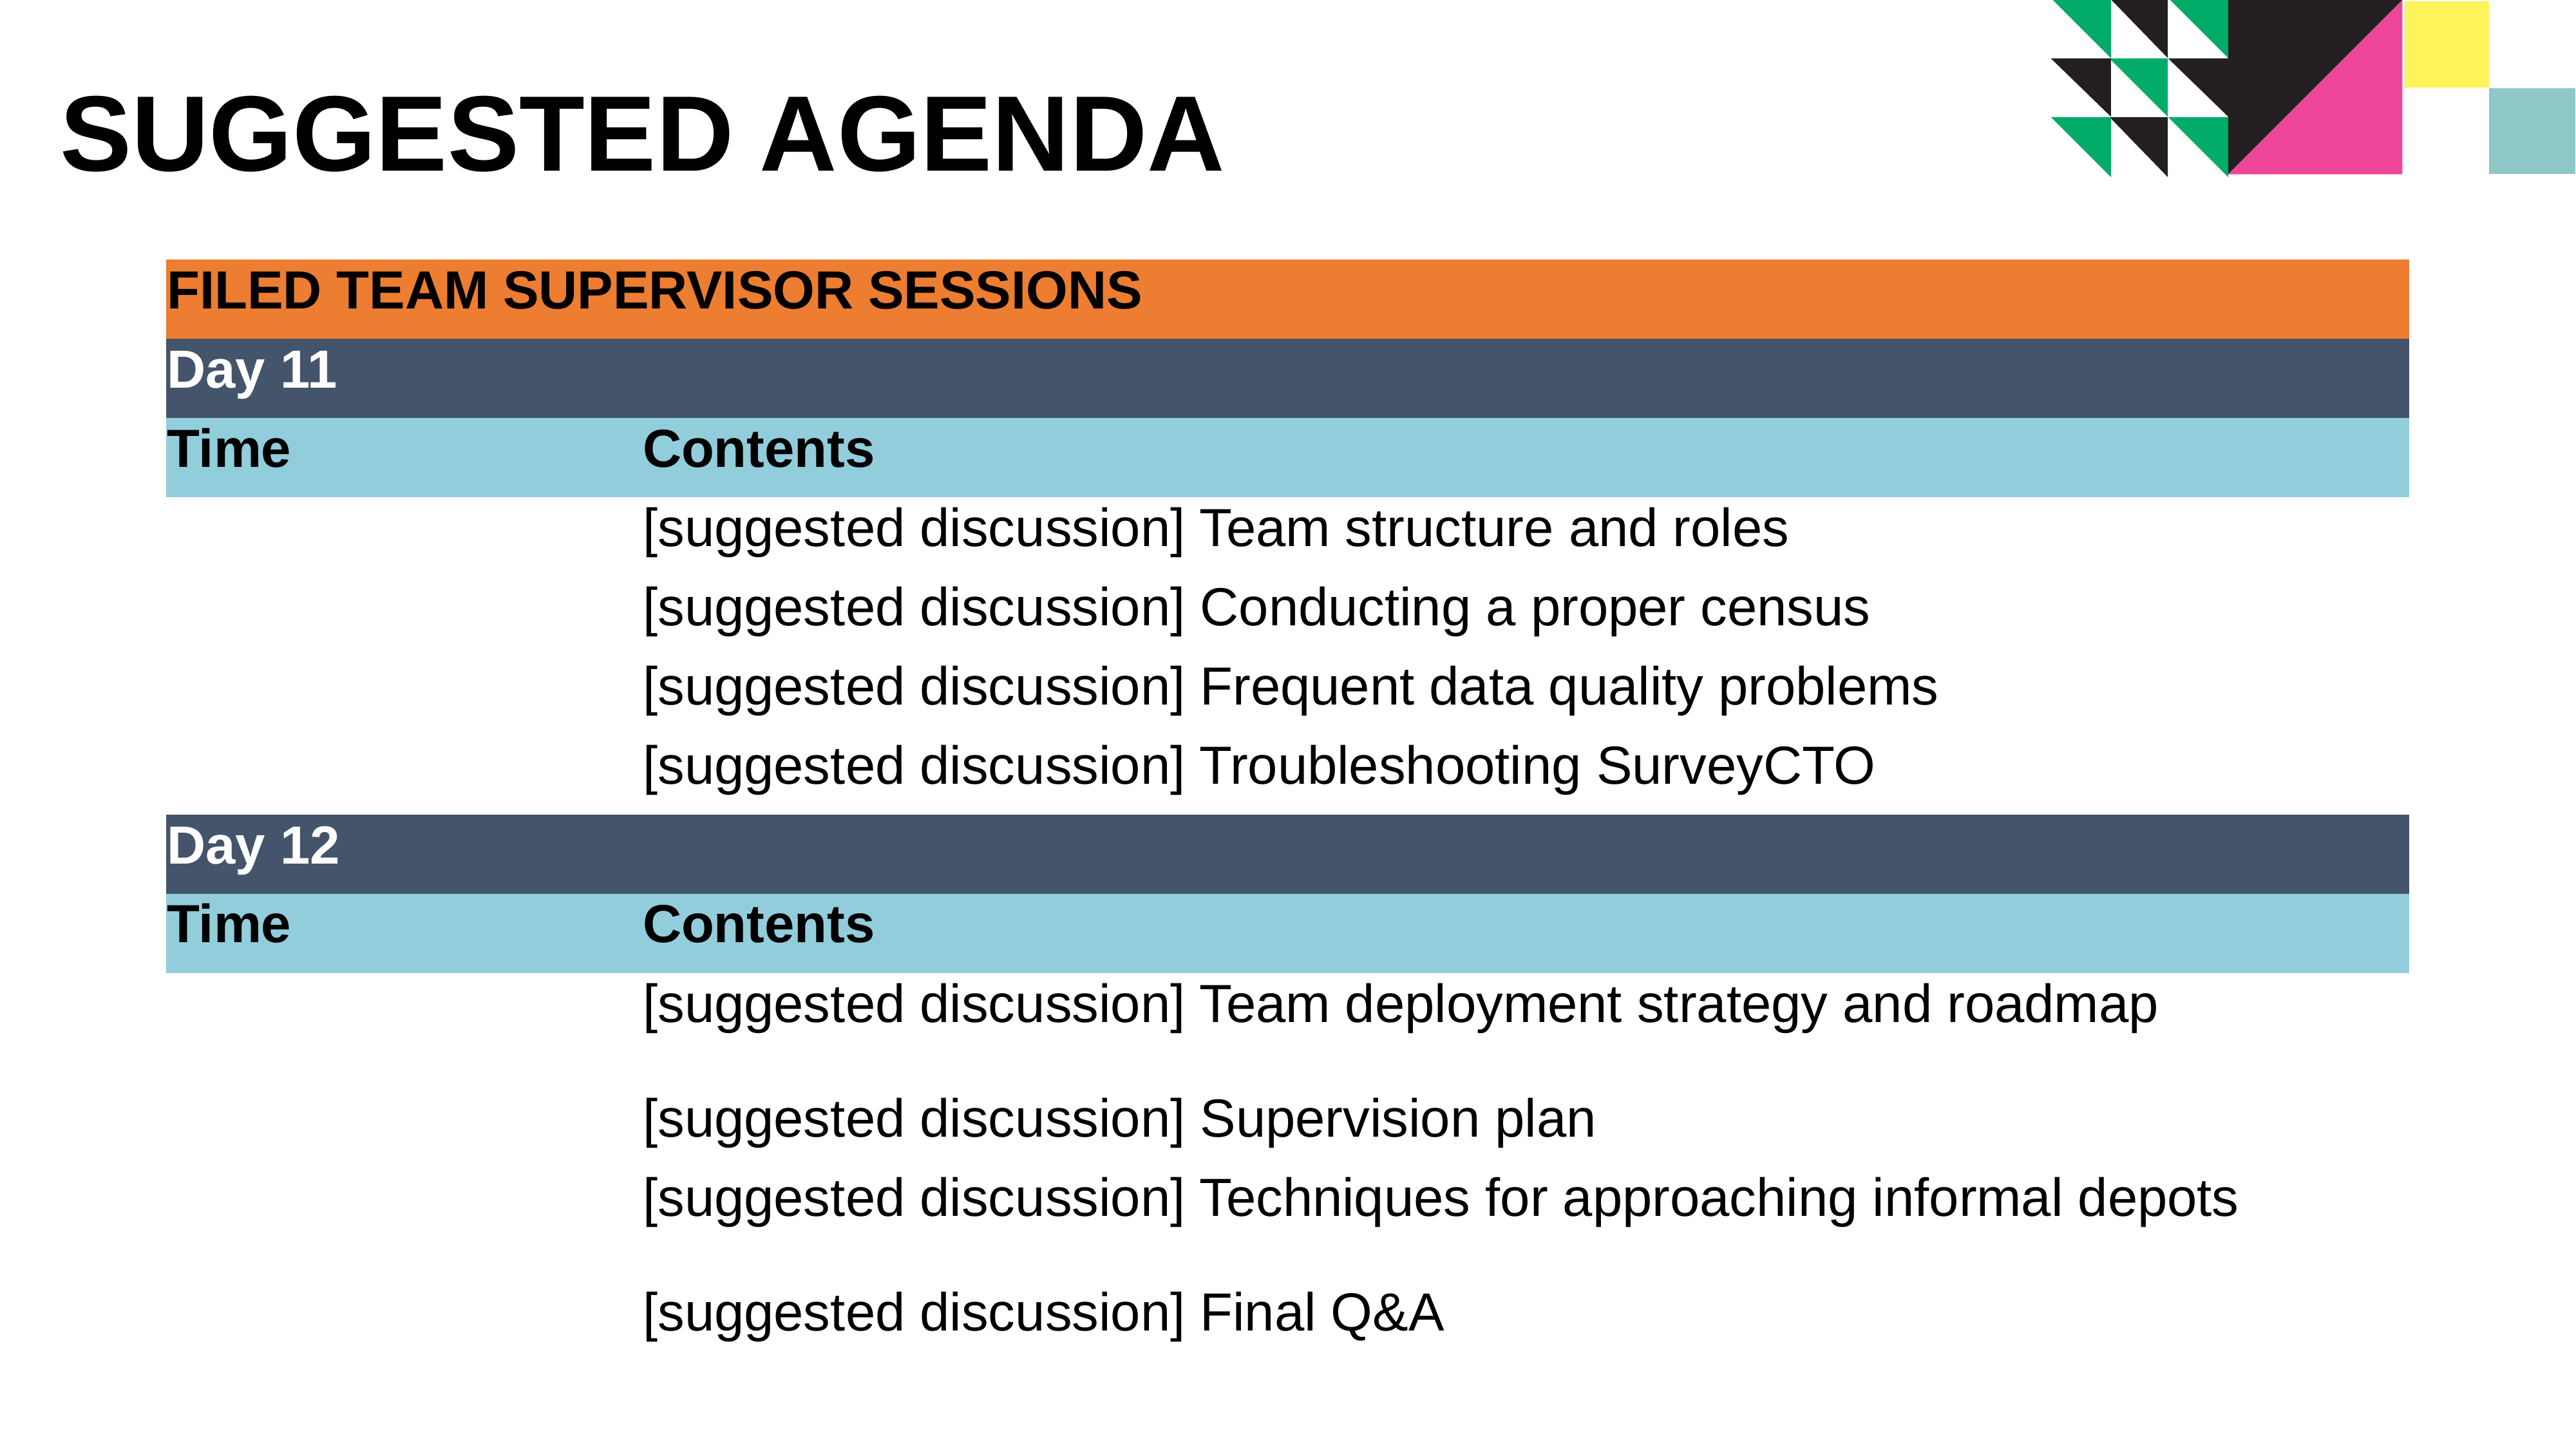

# Suggested agenda
| FILED TEAM SUPERVISOR SESSIONS |  |
| --- | --- |
| Day 11 |  |
| Time | Contents |
|  | [suggested discussion] Team structure and roles |
|  | [suggested discussion] Conducting a proper census |
|  | [suggested discussion] Frequent data quality problems |
|  | [suggested discussion] Troubleshooting SurveyCTO |
| Day 12 |  |
| Time | Contents |
|  | [suggested discussion] Team deployment strategy and roadmap |
|  | [suggested discussion] Supervision plan |
|  | [suggested discussion] Techniques for approaching informal depots |
|  | [suggested discussion] Final Q&A |